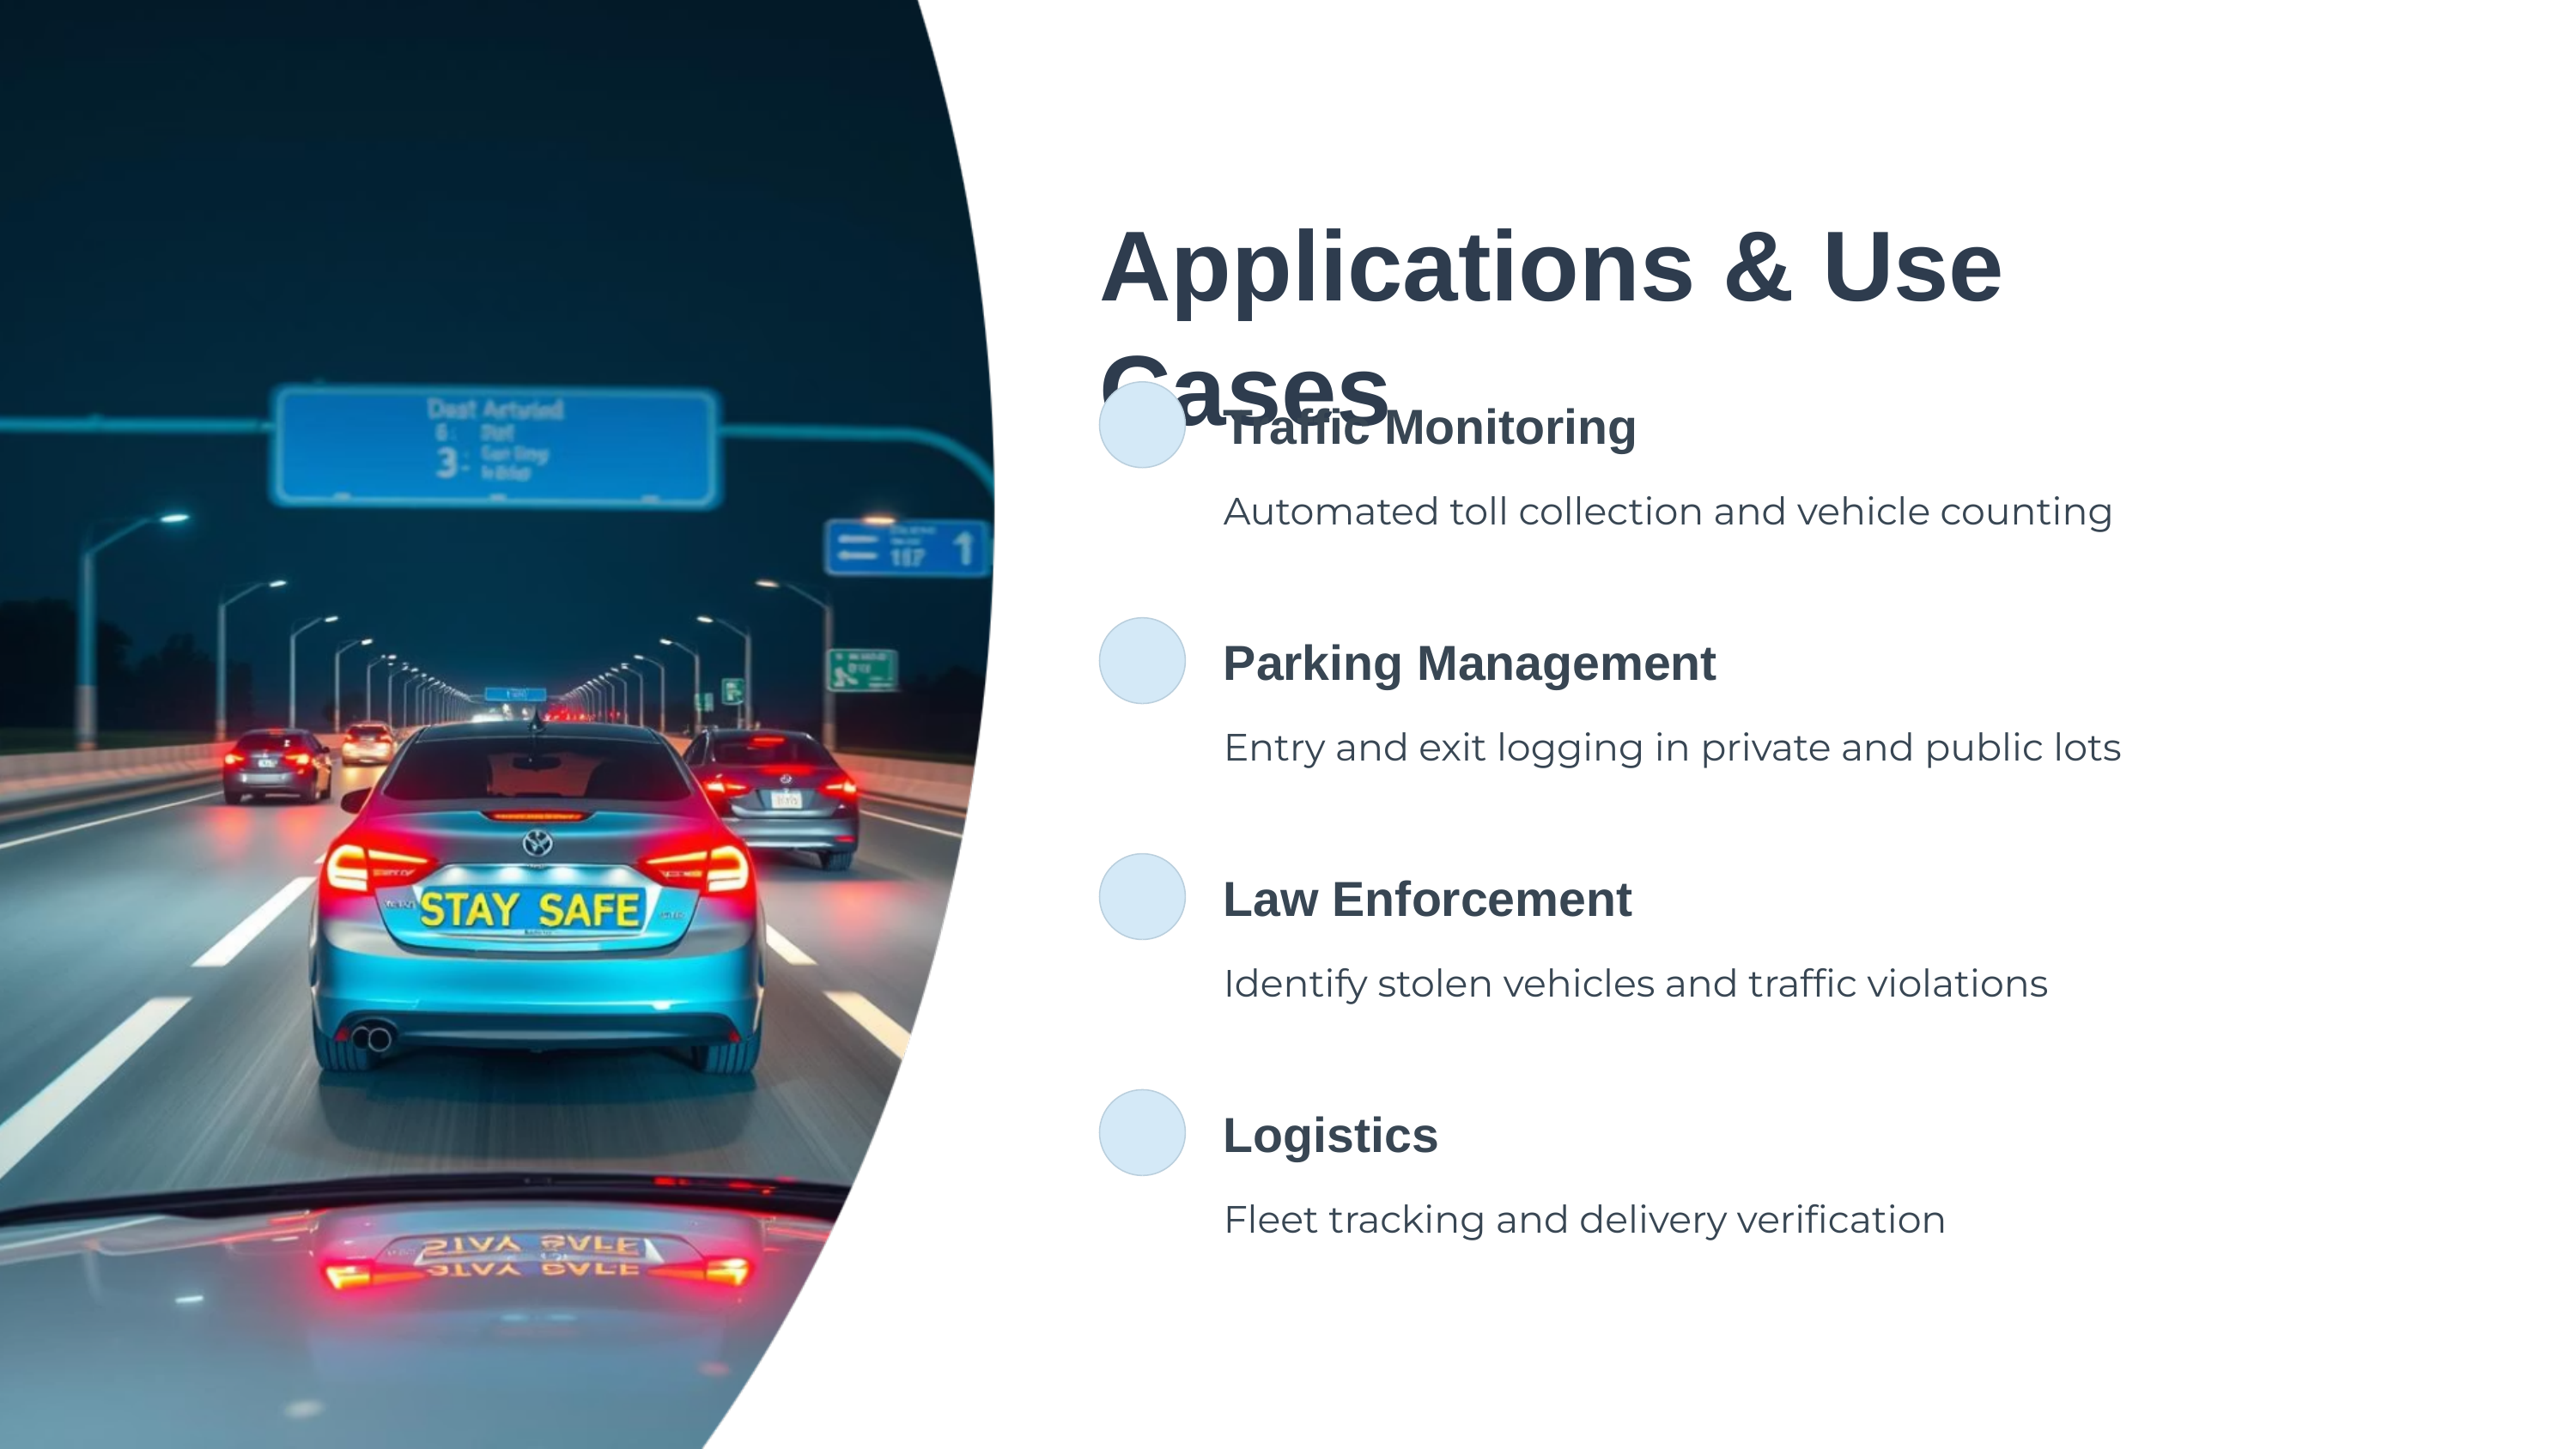

Applications & Use Cases

Traffic Monitoring

Automated toll collection and vehicle counting

Parking Management

Entry and exit logging in private and public lots

Law Enforcement

Identify stolen vehicles and traffic violations

Logistics

Fleet tracking and delivery verification